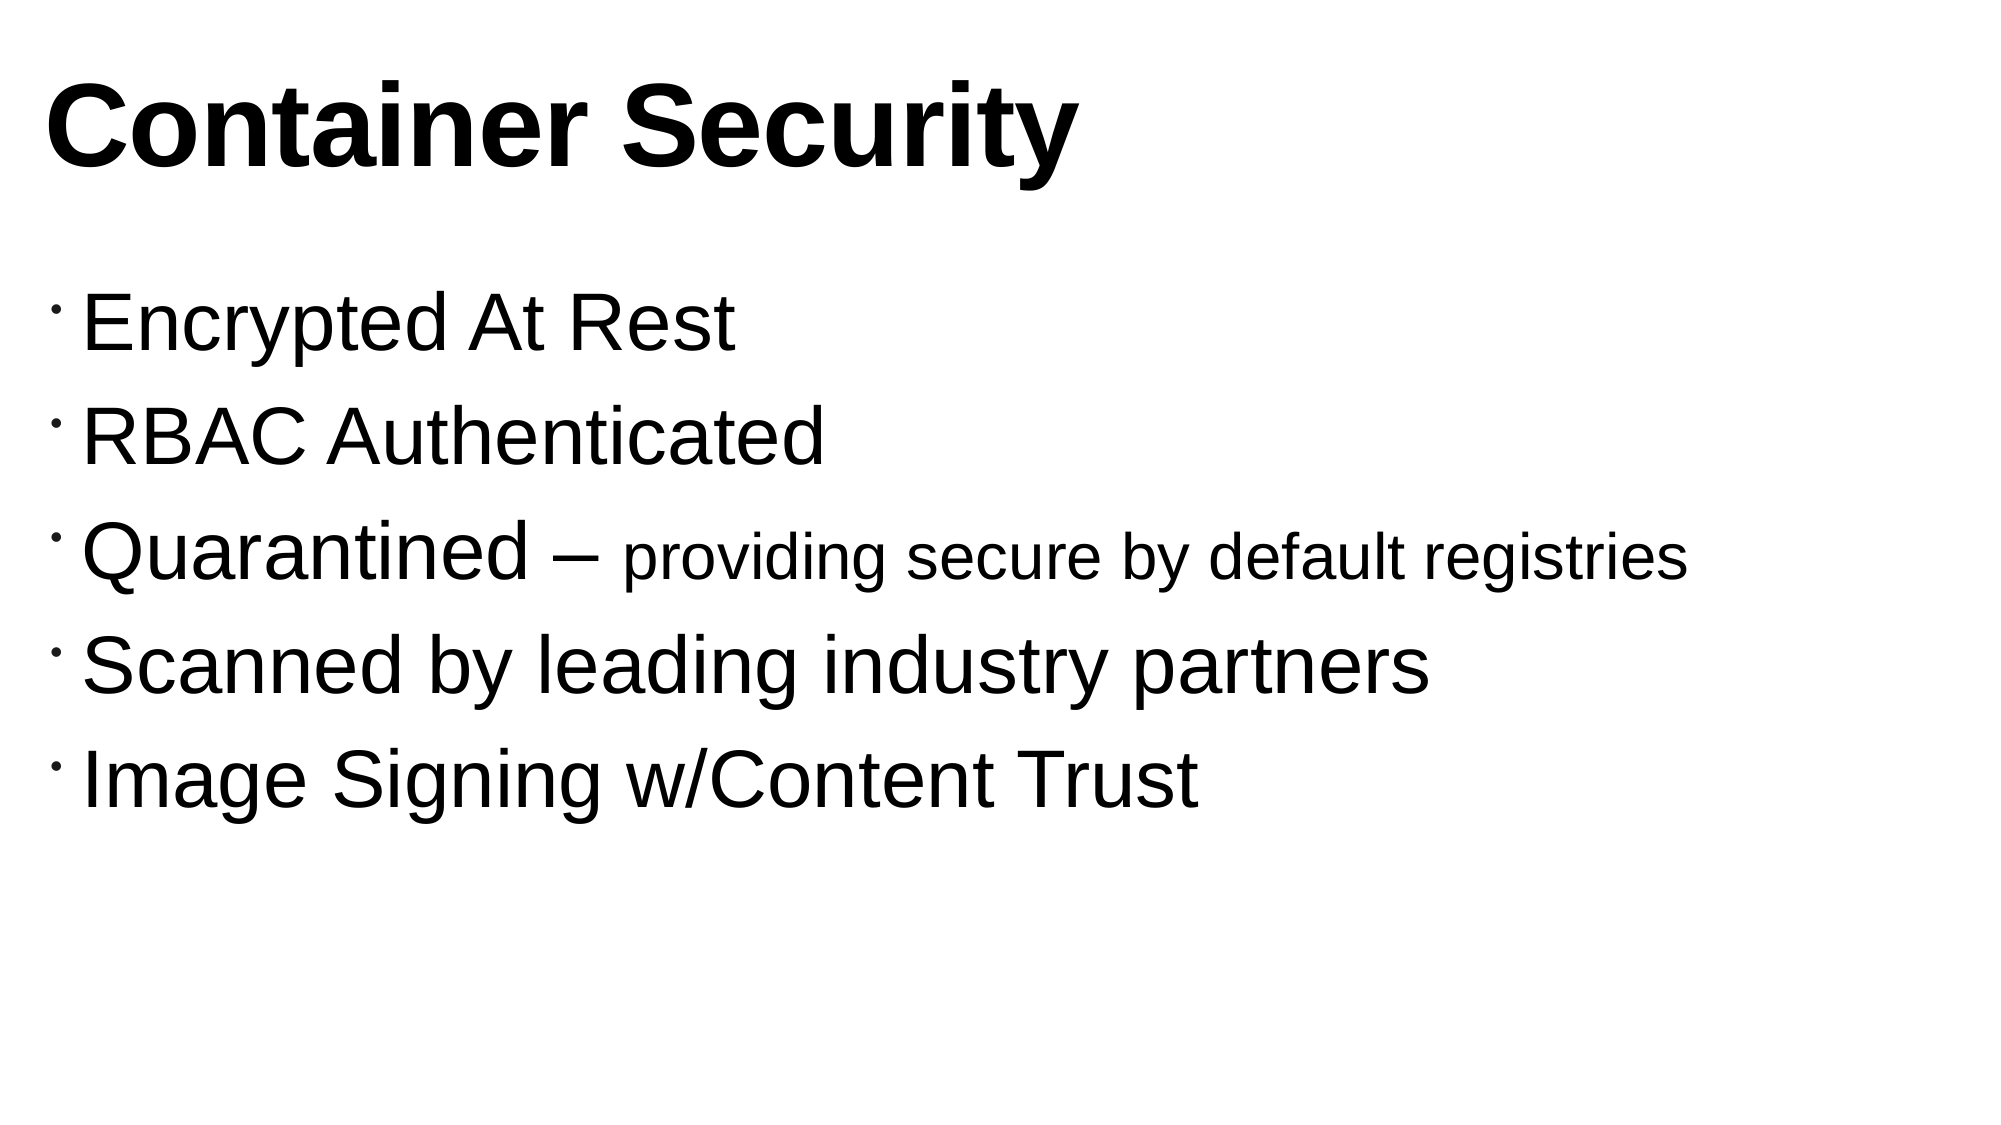

# Container Security
Encrypted At Rest
RBAC Authenticated
Quarantined – providing secure by default registries
Scanned by leading industry partners
Image Signing w/Content Trust